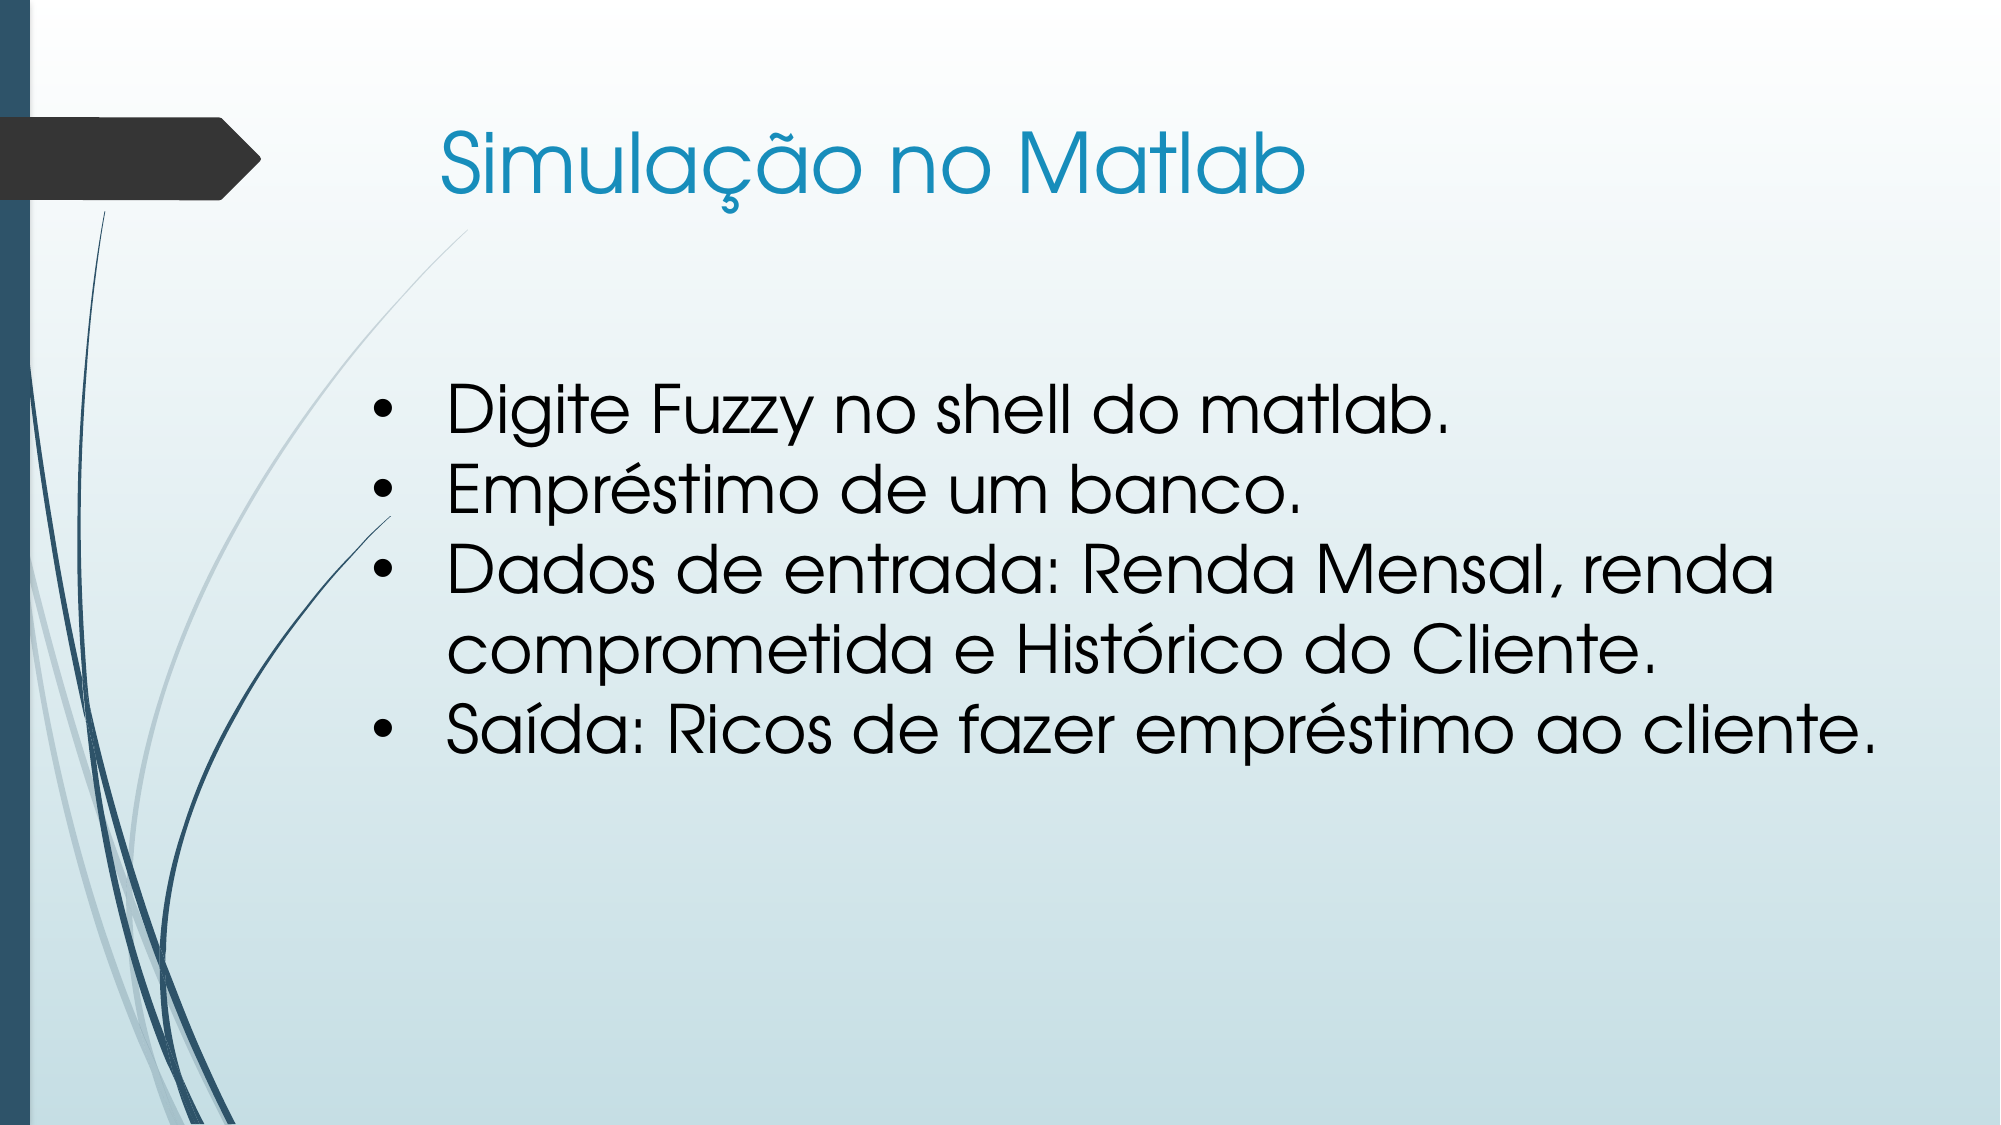

# Simulação no Matlab
Digite Fuzzy no shell do matlab.
Empréstimo de um banco.
Dados de entrada: Renda Mensal, renda comprometida e Histórico do Cliente.
Saída: Ricos de fazer empréstimo ao cliente.